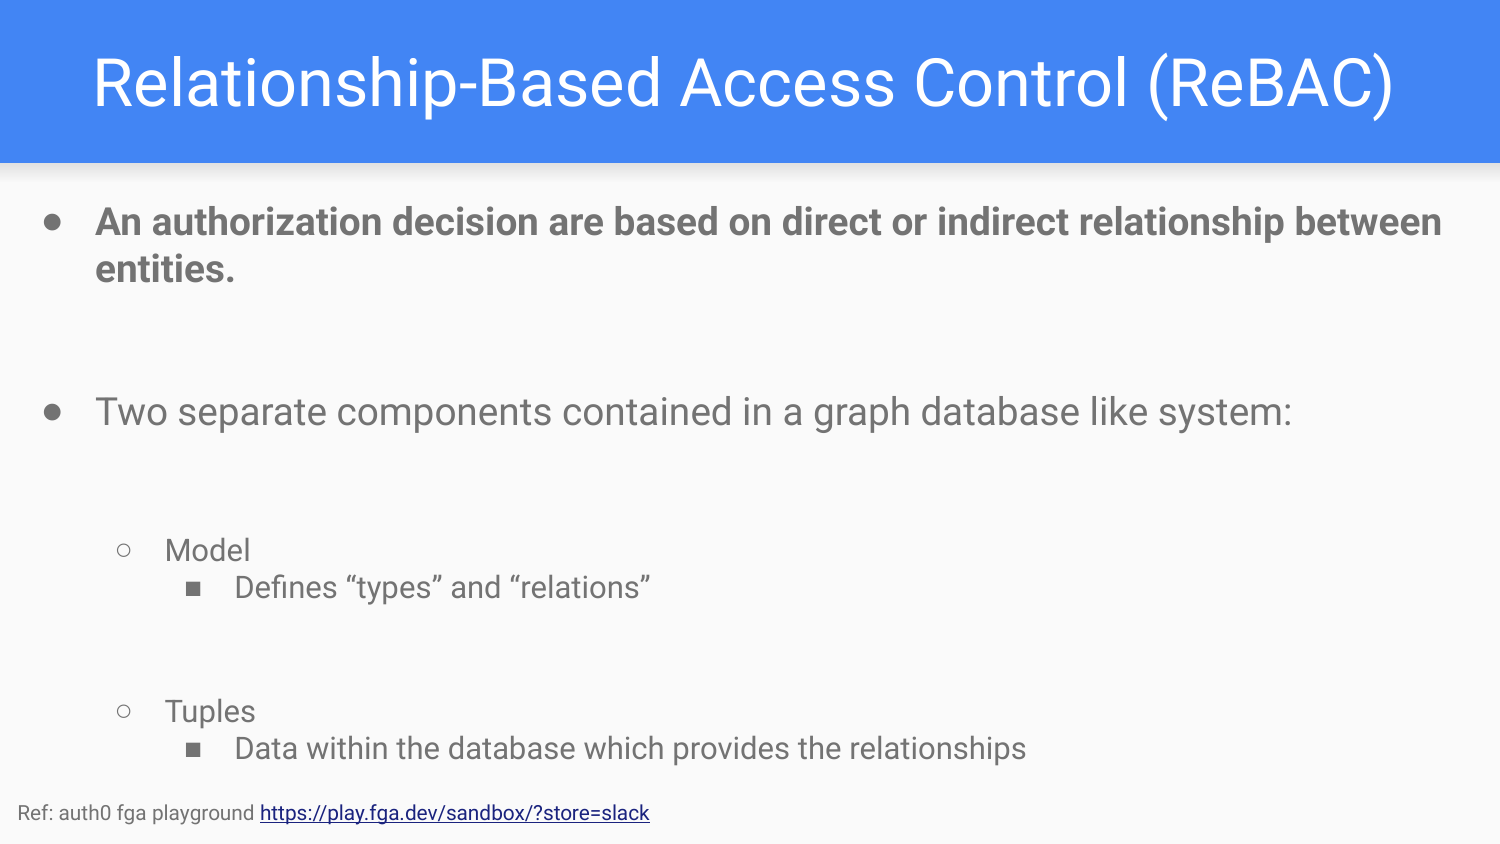

# Relationship-Based Access Control (ReBAC)
An authorization decision are based on direct or indirect relationship between entities.

Two separate components contained in a graph database like system:

Model
Defines “types” and “relations”

Tuples
Data within the database which provides the relationships
Ref: auth0 fga playground https://play.fga.dev/sandbox/?store=slack